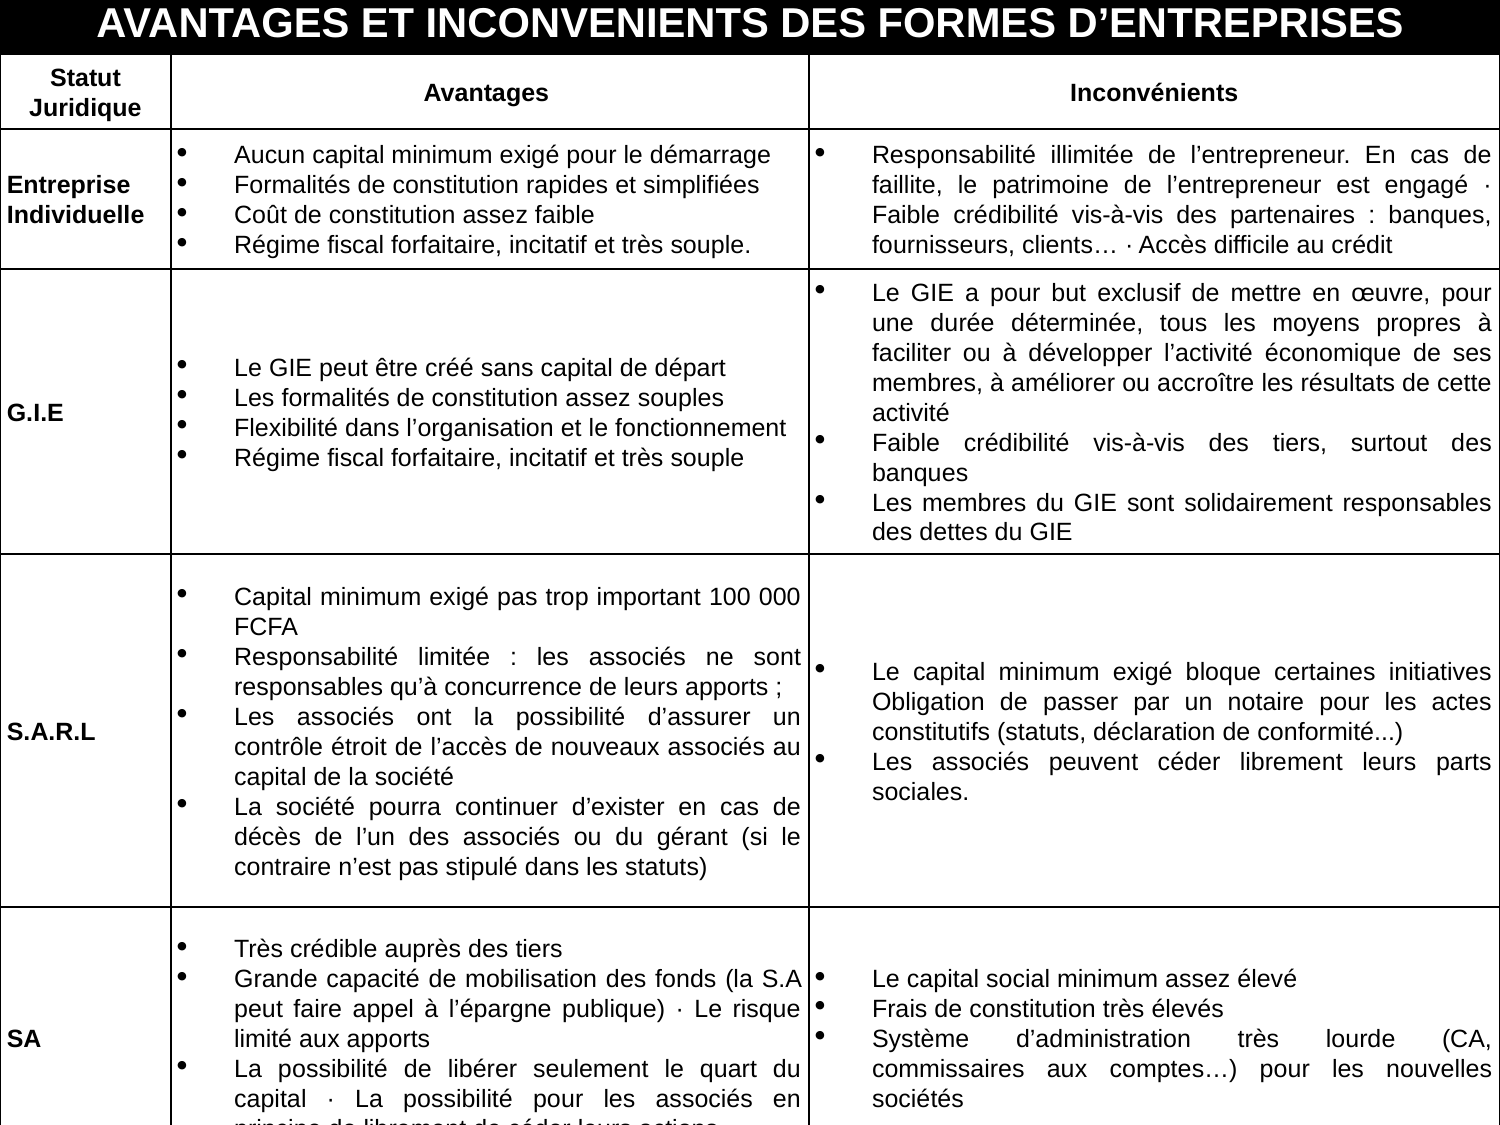

AVANTAGES ET INCONVENIENTS DES FORMES D’ENTREPRISES
| Statut Juridique | Avantages | Inconvénients |
| --- | --- | --- |
| Entreprise Individuelle | Aucun capital minimum exigé pour le démarrage Formalités de constitution rapides et simplifiées Coût de constitution assez faible Régime fiscal forfaitaire, incitatif et très souple. | Responsabilité illimitée de l’entrepreneur. En cas de faillite, le patrimoine de l’entrepreneur est engagé · Faible crédibilité vis-à-vis des partenaires : banques, fournisseurs, clients… · Accès difficile au crédit |
| G.I.E | Le GIE peut être créé sans capital de départ Les formalités de constitution assez souples Flexibilité dans l’organisation et le fonctionnement Régime fiscal forfaitaire, incitatif et très souple | Le GIE a pour but exclusif de mettre en œuvre, pour une durée déterminée, tous les moyens propres à faciliter ou à développer l’activité économique de ses membres, à améliorer ou accroître les résultats de cette activité Faible crédibilité vis-à-vis des tiers, surtout des banques Les membres du GIE sont solidairement responsables des dettes du GIE |
| S.A.R.L | Capital minimum exigé pas trop important 100 000 FCFA Responsabilité limitée : les associés ne sont responsables qu’à concurrence de leurs apports ; Les associés ont la possibilité d’assurer un contrôle étroit de l’accès de nouveaux associés au capital de la société La société pourra continuer d’exister en cas de décès de l’un des associés ou du gérant (si le contraire n’est pas stipulé dans les statuts) | Le capital minimum exigé bloque certaines initiatives Obligation de passer par un notaire pour les actes constitutifs (statuts, déclaration de conformité...) Les associés peuvent céder librement leurs parts sociales. |
| SA | Très crédible auprès des tiers Grande capacité de mobilisation des fonds (la S.A peut faire appel à l’épargne publique) · Le risque limité aux apports La possibilité de libérer seulement le quart du capital · La possibilité pour les associés en principe de librement de céder leurs actions | Le capital social minimum assez élevé Frais de constitution très élevés Système d’administration très lourde (CA, commissaires aux comptes…) pour les nouvelles sociétés |